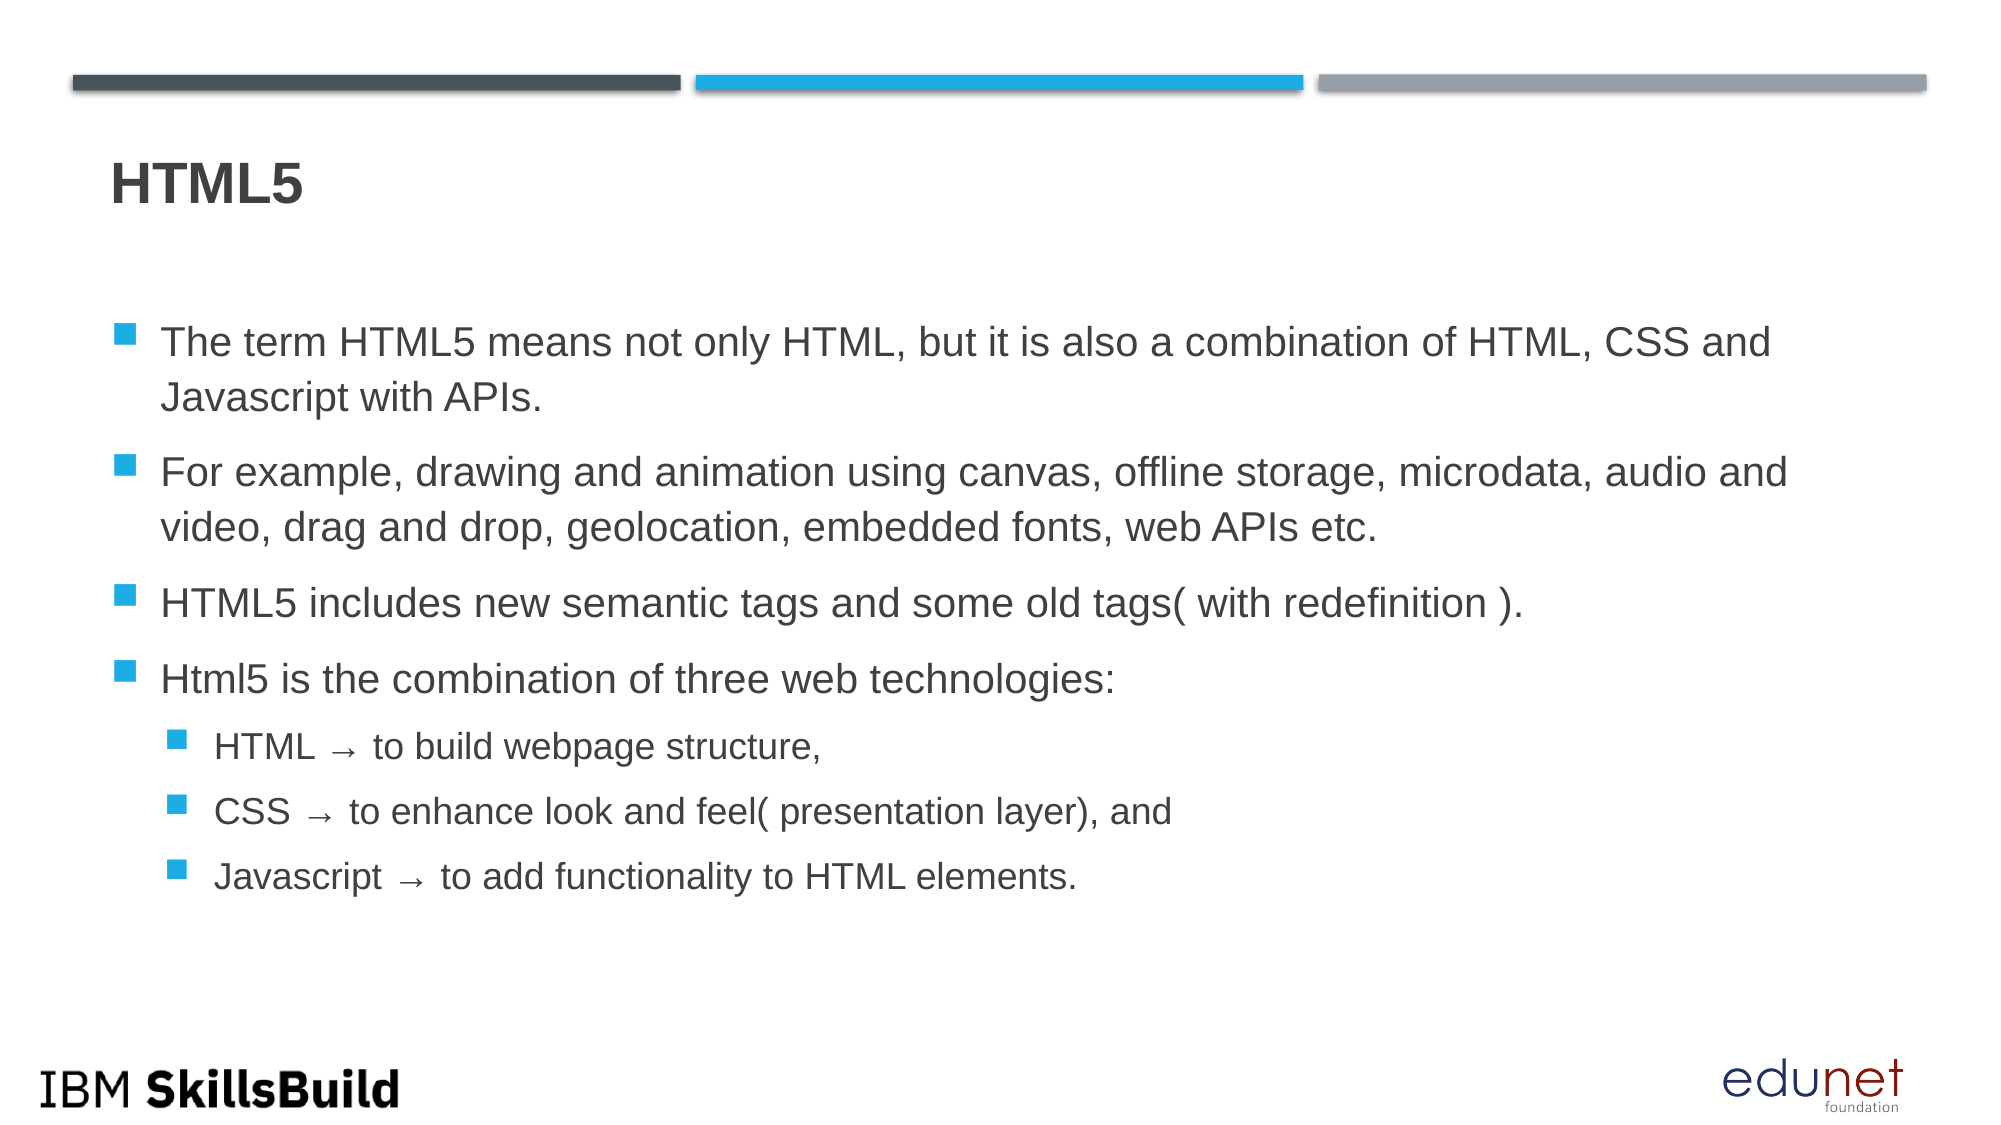

# HTML5
The term HTML5 means not only HTML, but it is also a combination of HTML, CSS and Javascript with APIs.
For example, drawing and animation using canvas, offline storage, microdata, audio and video, drag and drop, geolocation, embedded fonts, web APIs etc.
HTML5 includes new semantic tags and some old tags( with redefinition ).
Html5 is the combination of three web technologies:
HTML → to build webpage structure,
CSS → to enhance look and feel( presentation layer), and
Javascript → to add functionality to HTML elements.